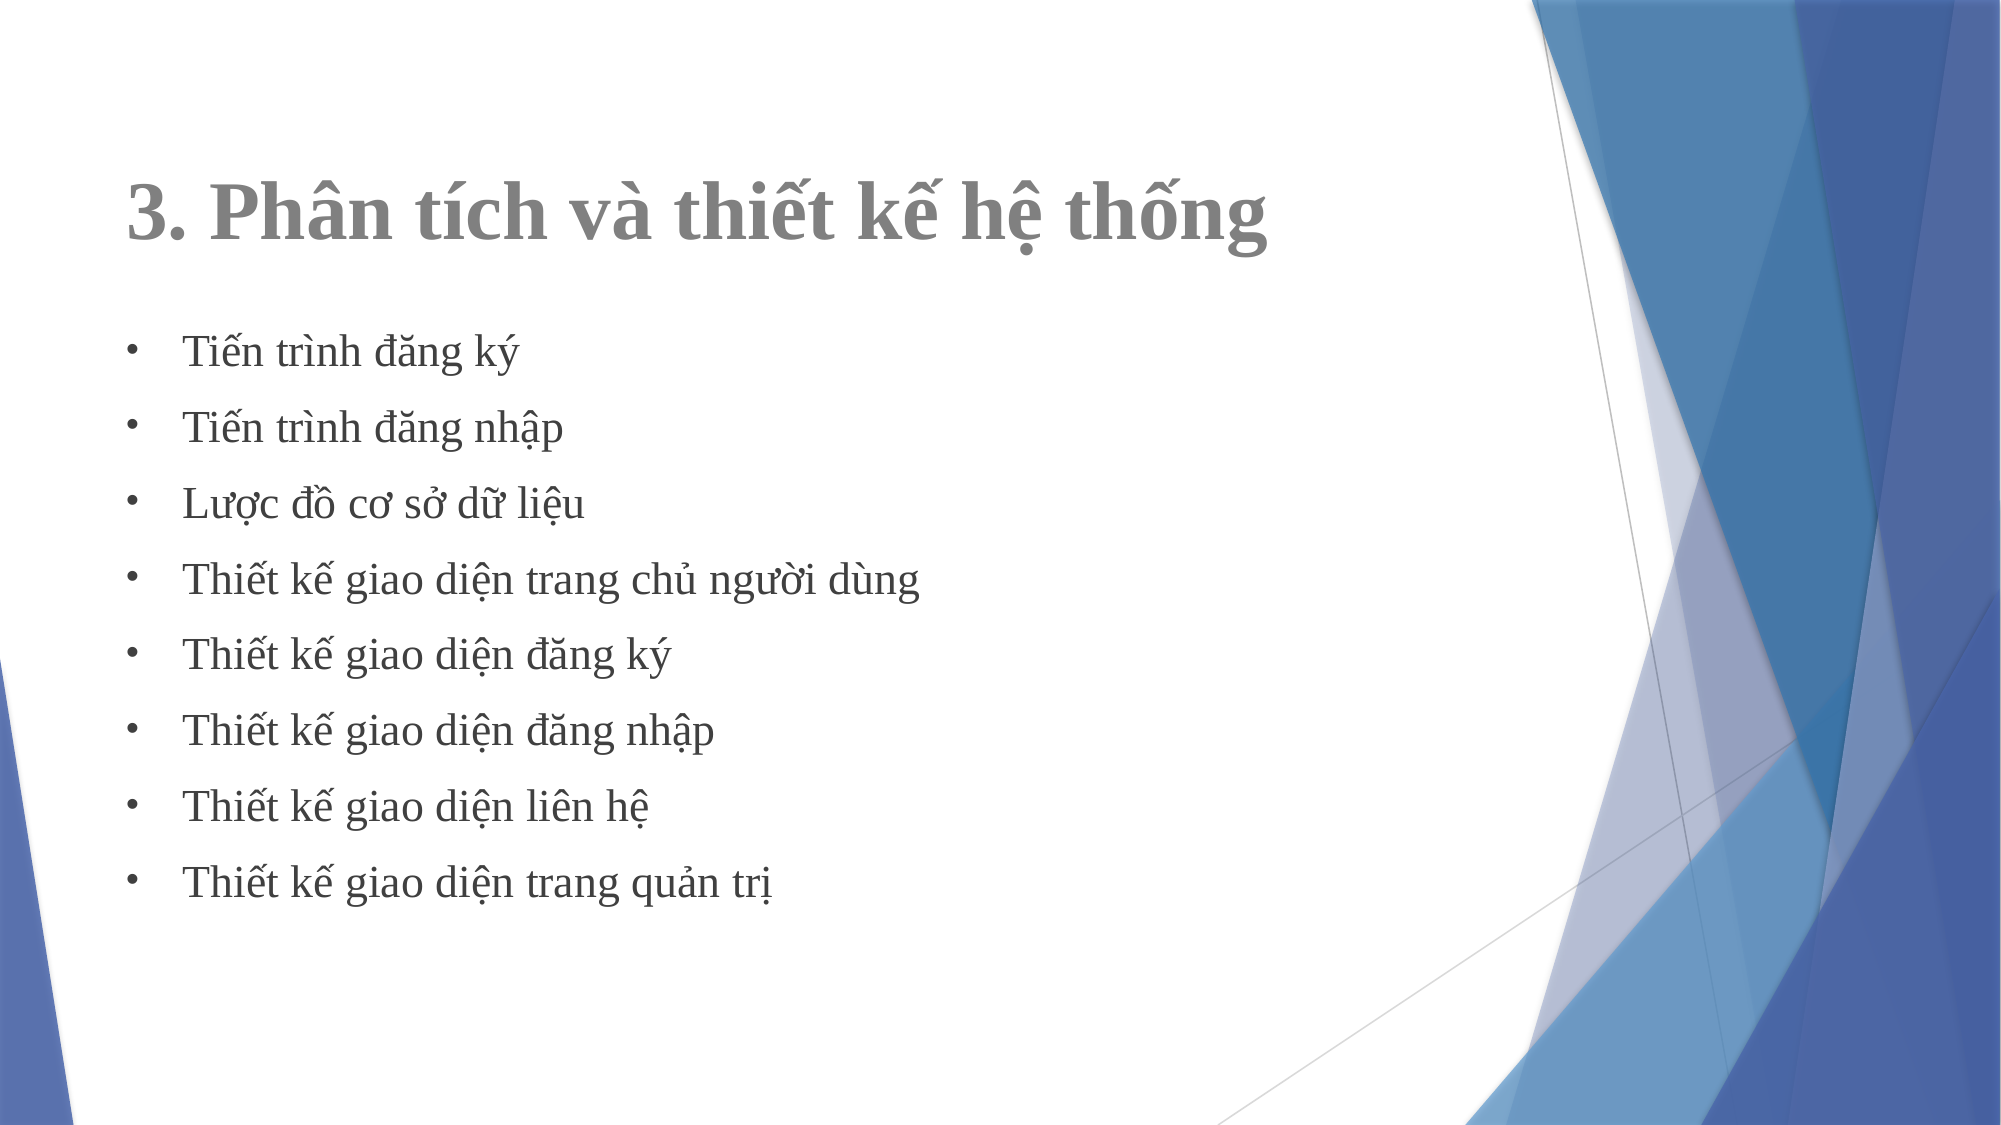

# 3. Phân tích và thiết kế hệ thống
Tiến trình đăng ký
Tiến trình đăng nhập
Lược đồ cơ sở dữ liệu
Thiết kế giao diện trang chủ người dùng
Thiết kế giao diện đăng ký
Thiết kế giao diện đăng nhập
Thiết kế giao diện liên hệ
Thiết kế giao diện trang quản trị